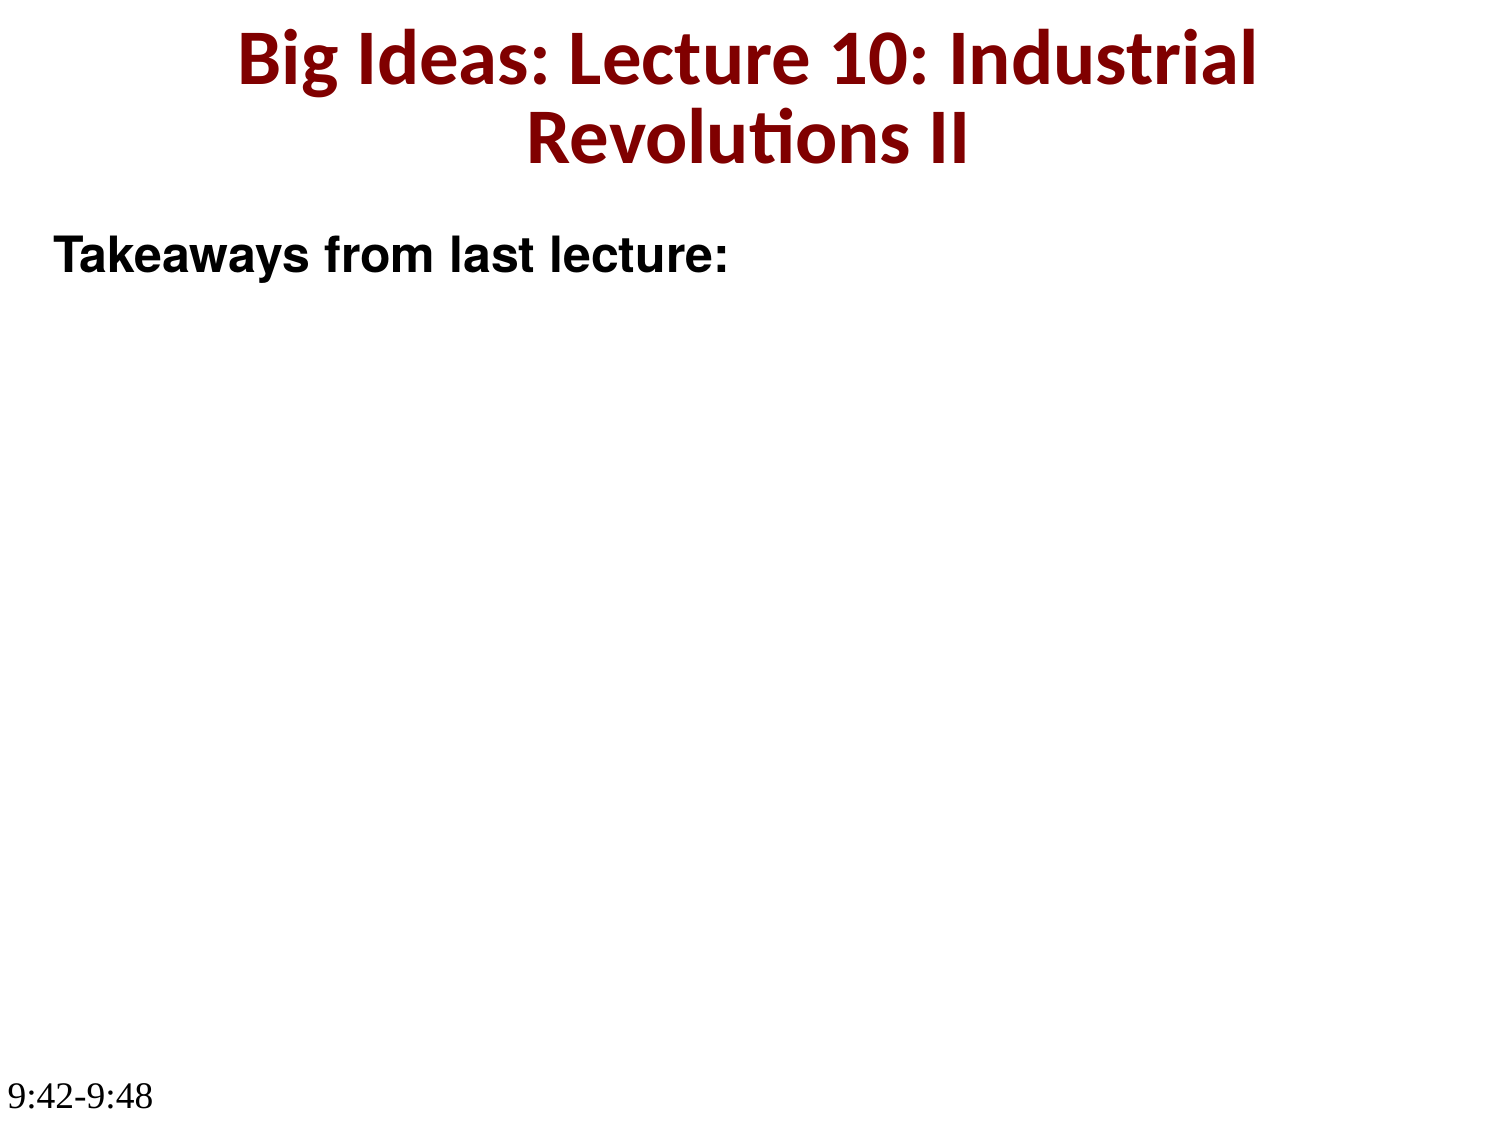

Big Ideas: Lecture 10: Industrial Revolutions II
Takeaways from last lecture:
9:42-9:48